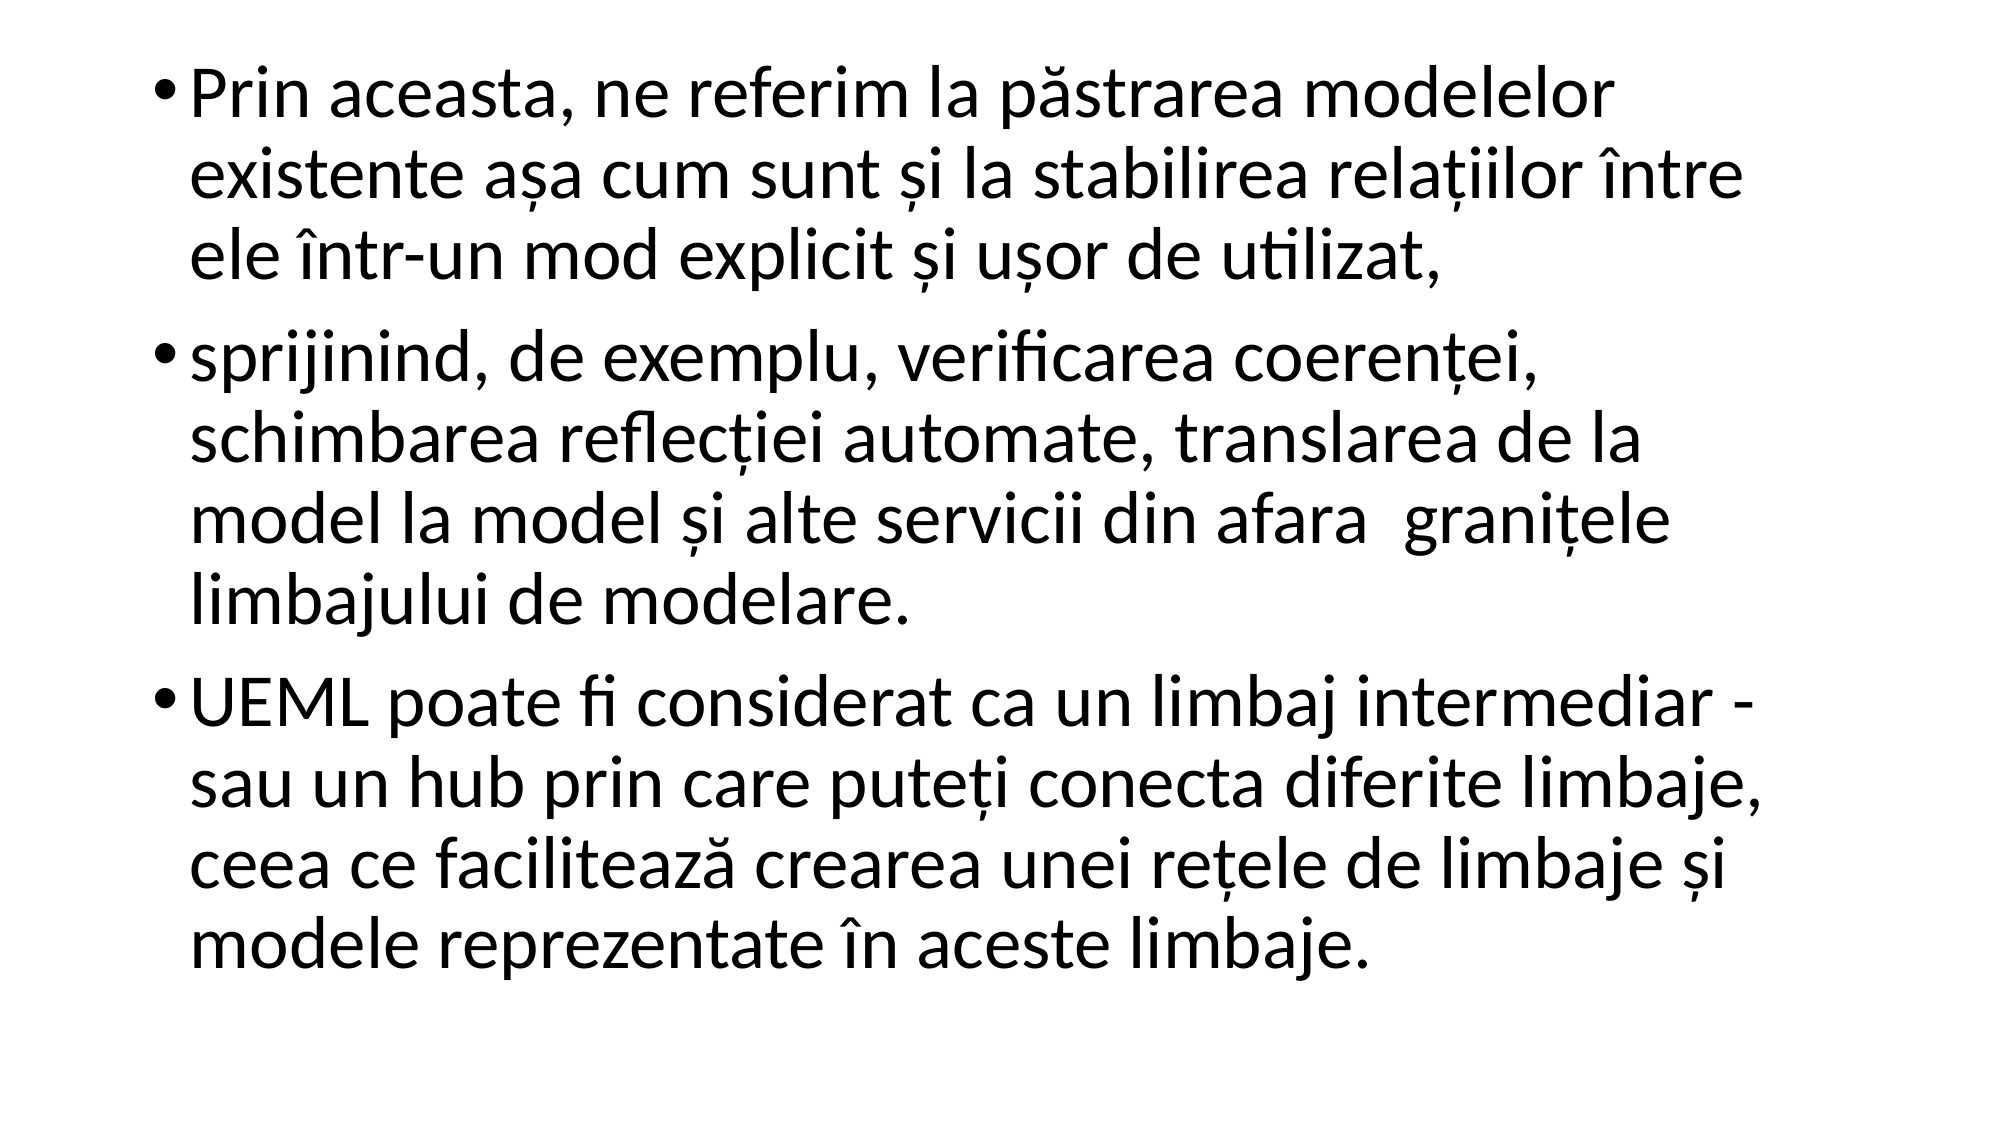

Prin aceasta, ne referim la păstrarea modelelor existente așa cum sunt și la stabilirea relațiilor între ele într-un mod explicit și ușor de utilizat,
sprijinind, de exemplu, verificarea coerenței, schimbarea reflecției automate, translarea de la model la model și alte servicii din afara  granițele limbajului de modelare.
UEML poate fi considerat ca un limbaj intermediar - sau un hub prin care puteți conecta diferite limbaje, ceea ce facilitează crearea unei rețele de limbaje și modele reprezentate în aceste limbaje.